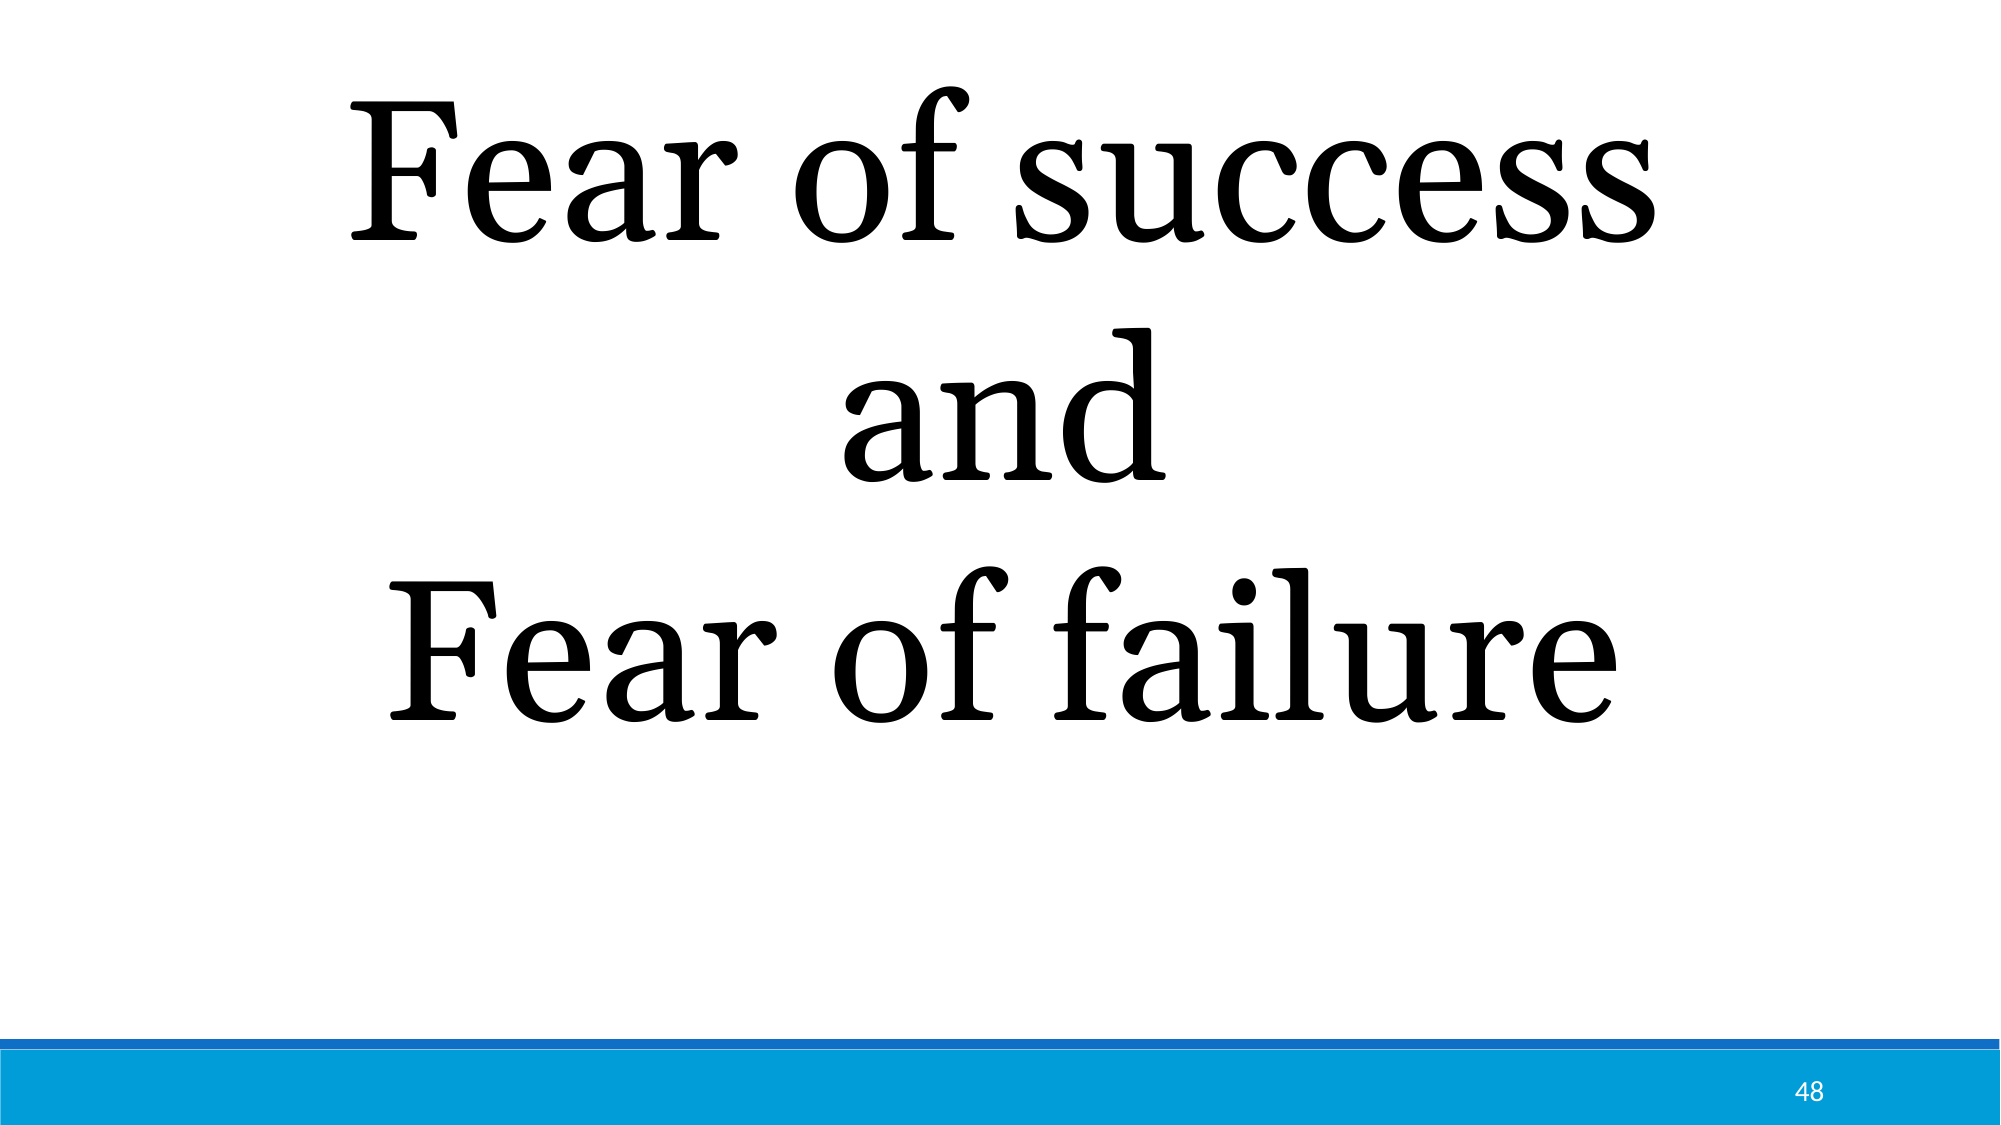

Fear of success
and
Fear of failure
48